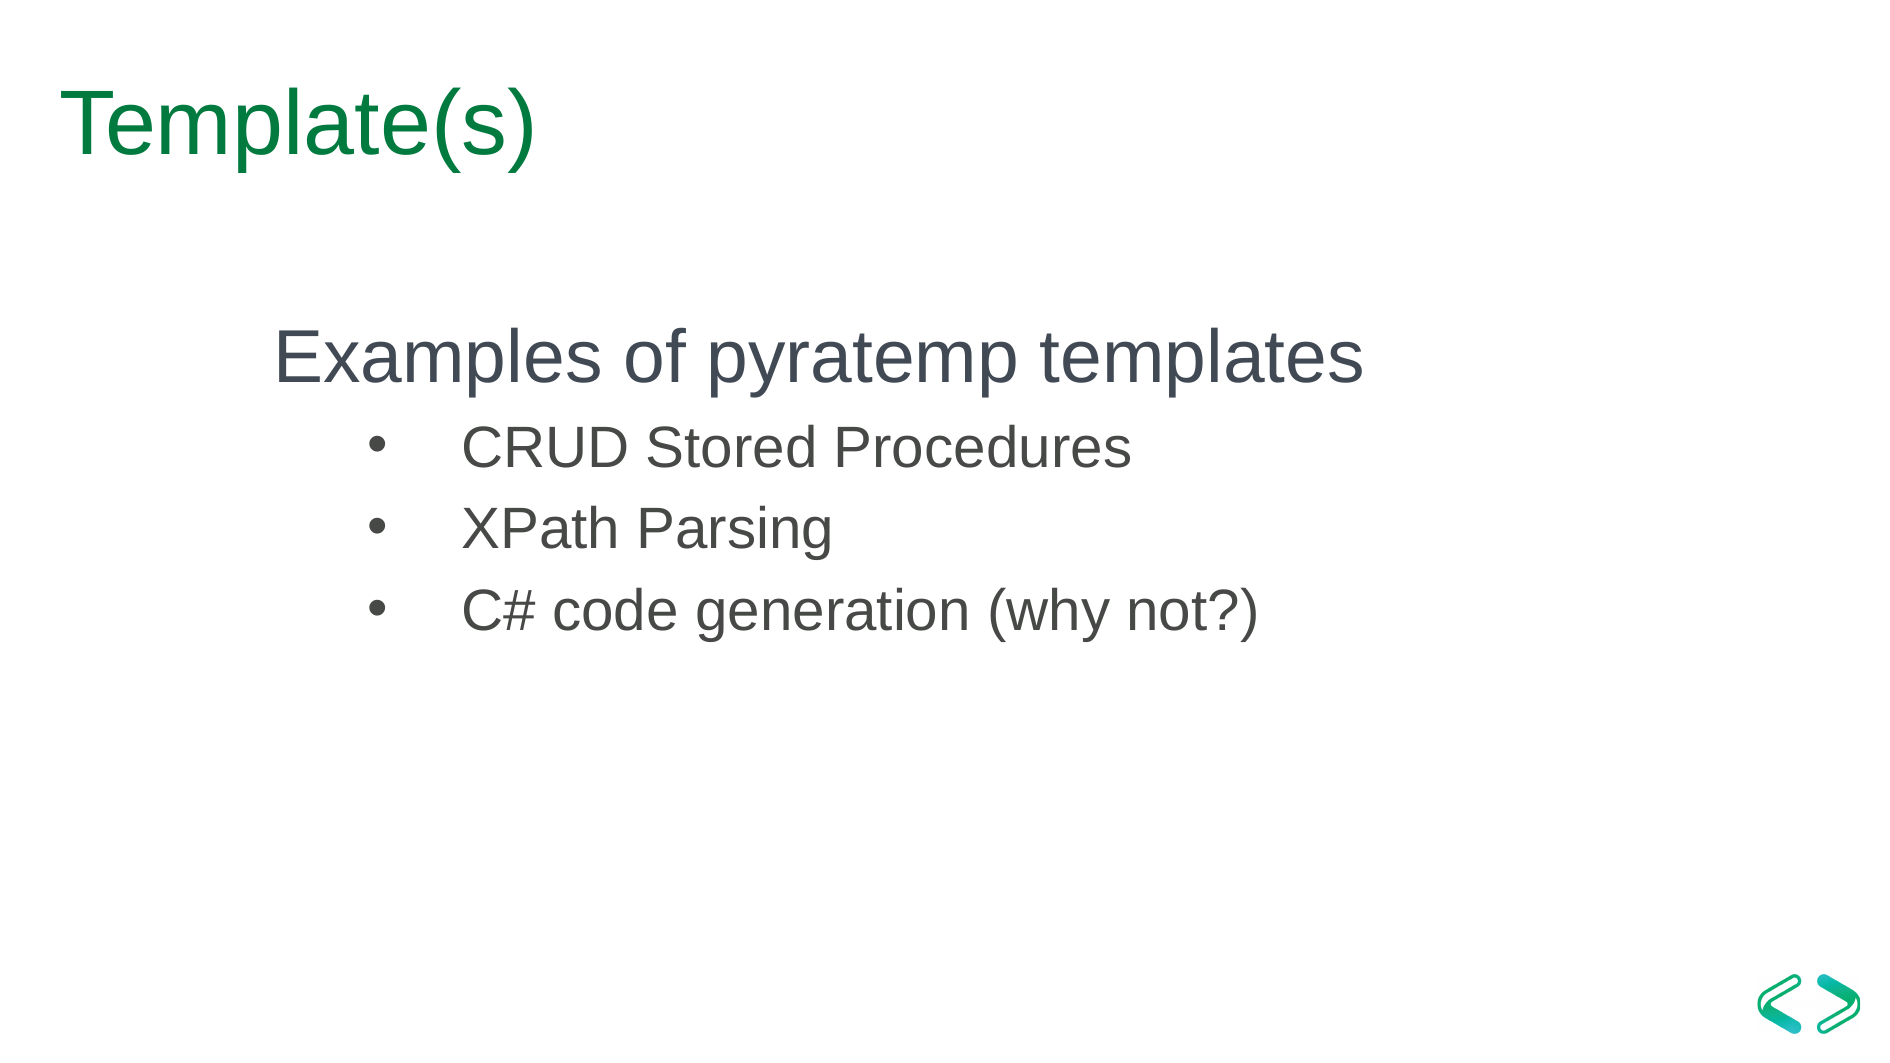

# Template(s)
Examples of pyratemp templates
CRUD Stored Procedures
XPath Parsing
C# code generation (why not?)